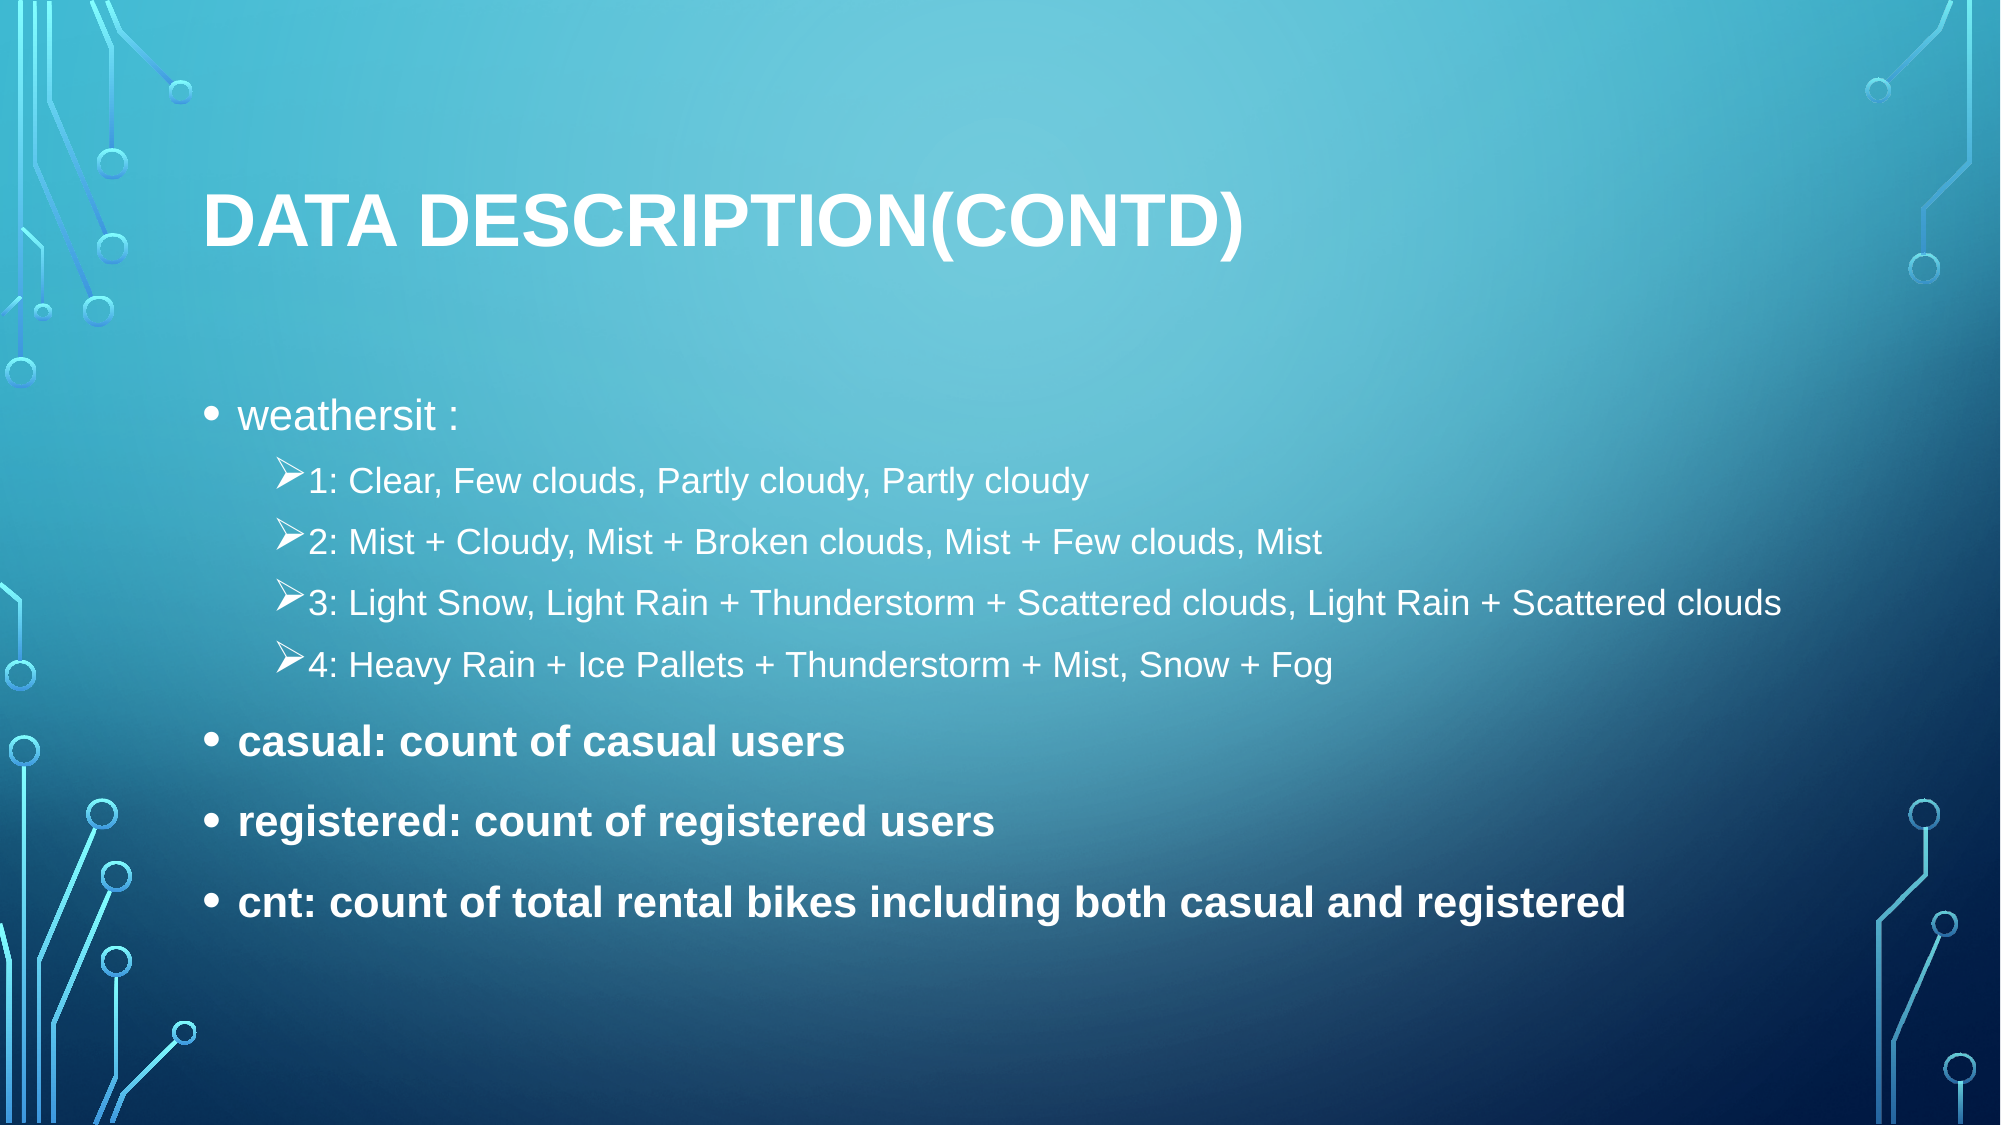

# Data Description(Contd)

weathersit :
1: Clear, Few clouds, Partly cloudy, Partly cloudy
2: Mist + Cloudy, Mist + Broken clouds, Mist + Few clouds, Mist
3: Light Snow, Light Rain + Thunderstorm + Scattered clouds, Light Rain + Scattered clouds
4: Heavy Rain + Ice Pallets + Thunderstorm + Mist, Snow + Fog
casual: count of casual users
registered: count of registered users
cnt: count of total rental bikes including both casual and registered